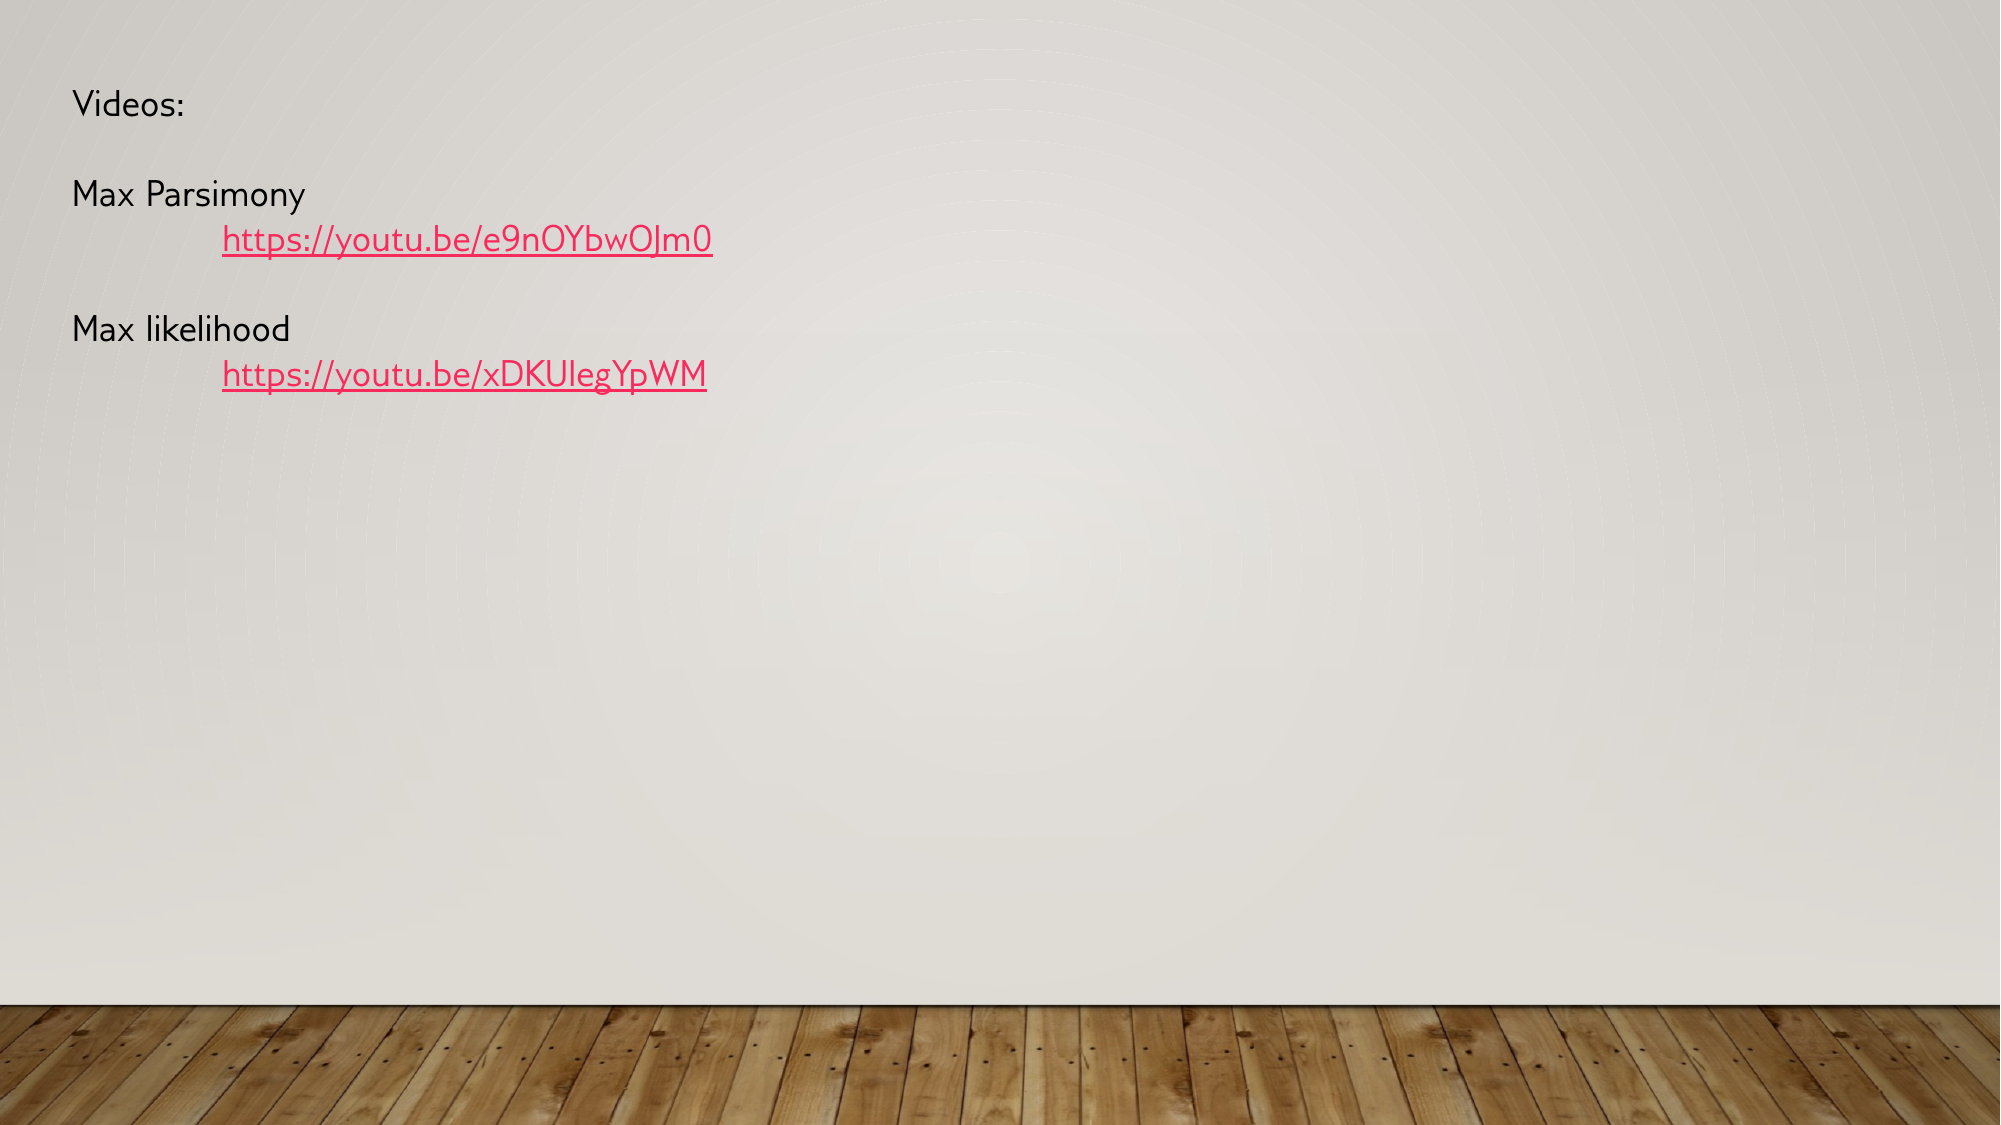

Videos:

Max Parsimony
	https://youtu.be/e9nOYbwOJm0

Max likelihood
	https://youtu.be/xDKUIegYpWM